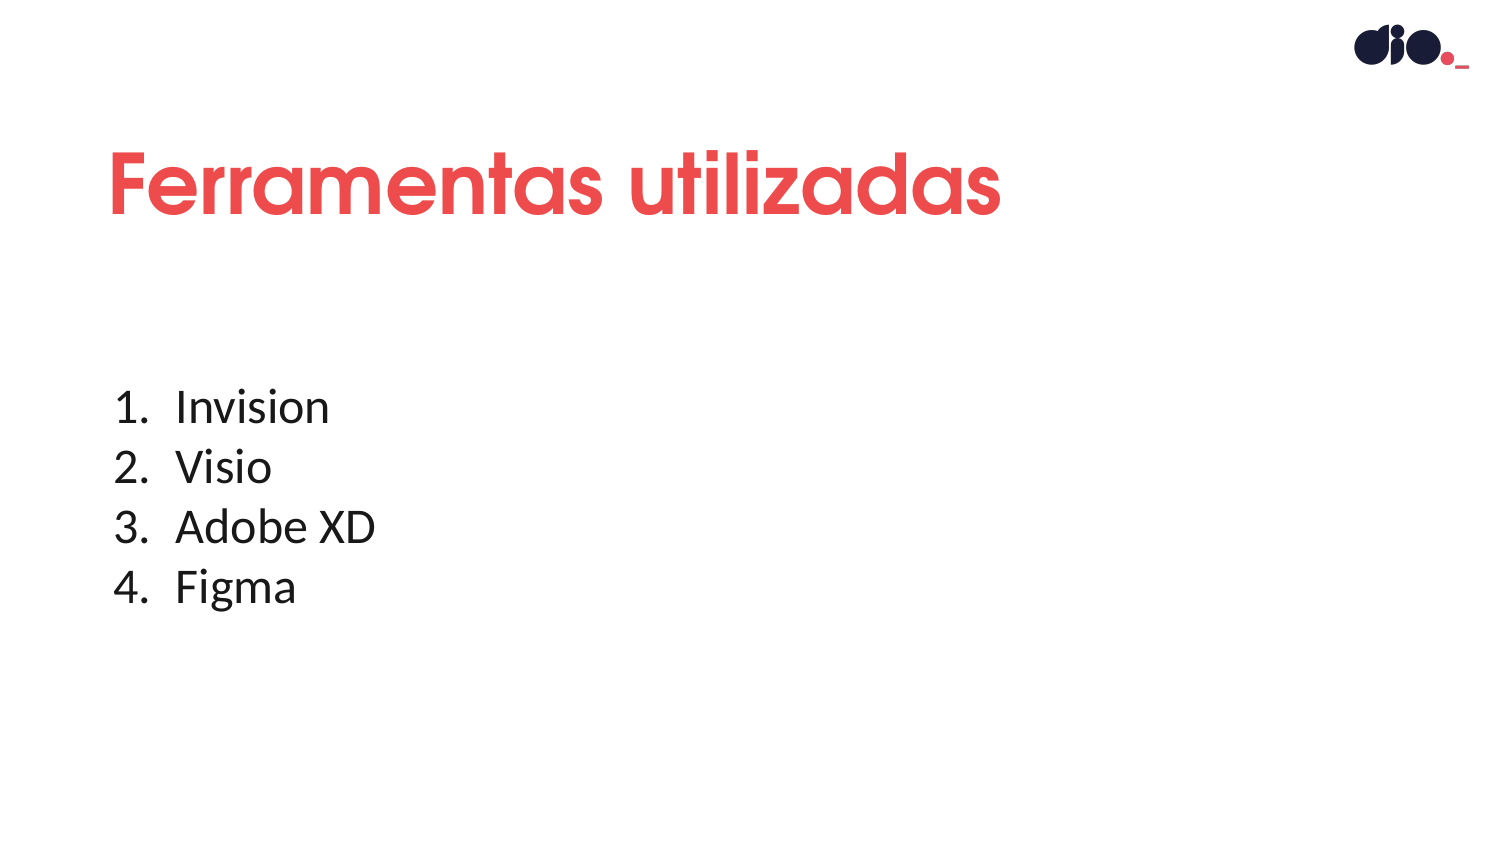

Ferramentas utilizadas
Invision
Visio
Adobe XD
Figma